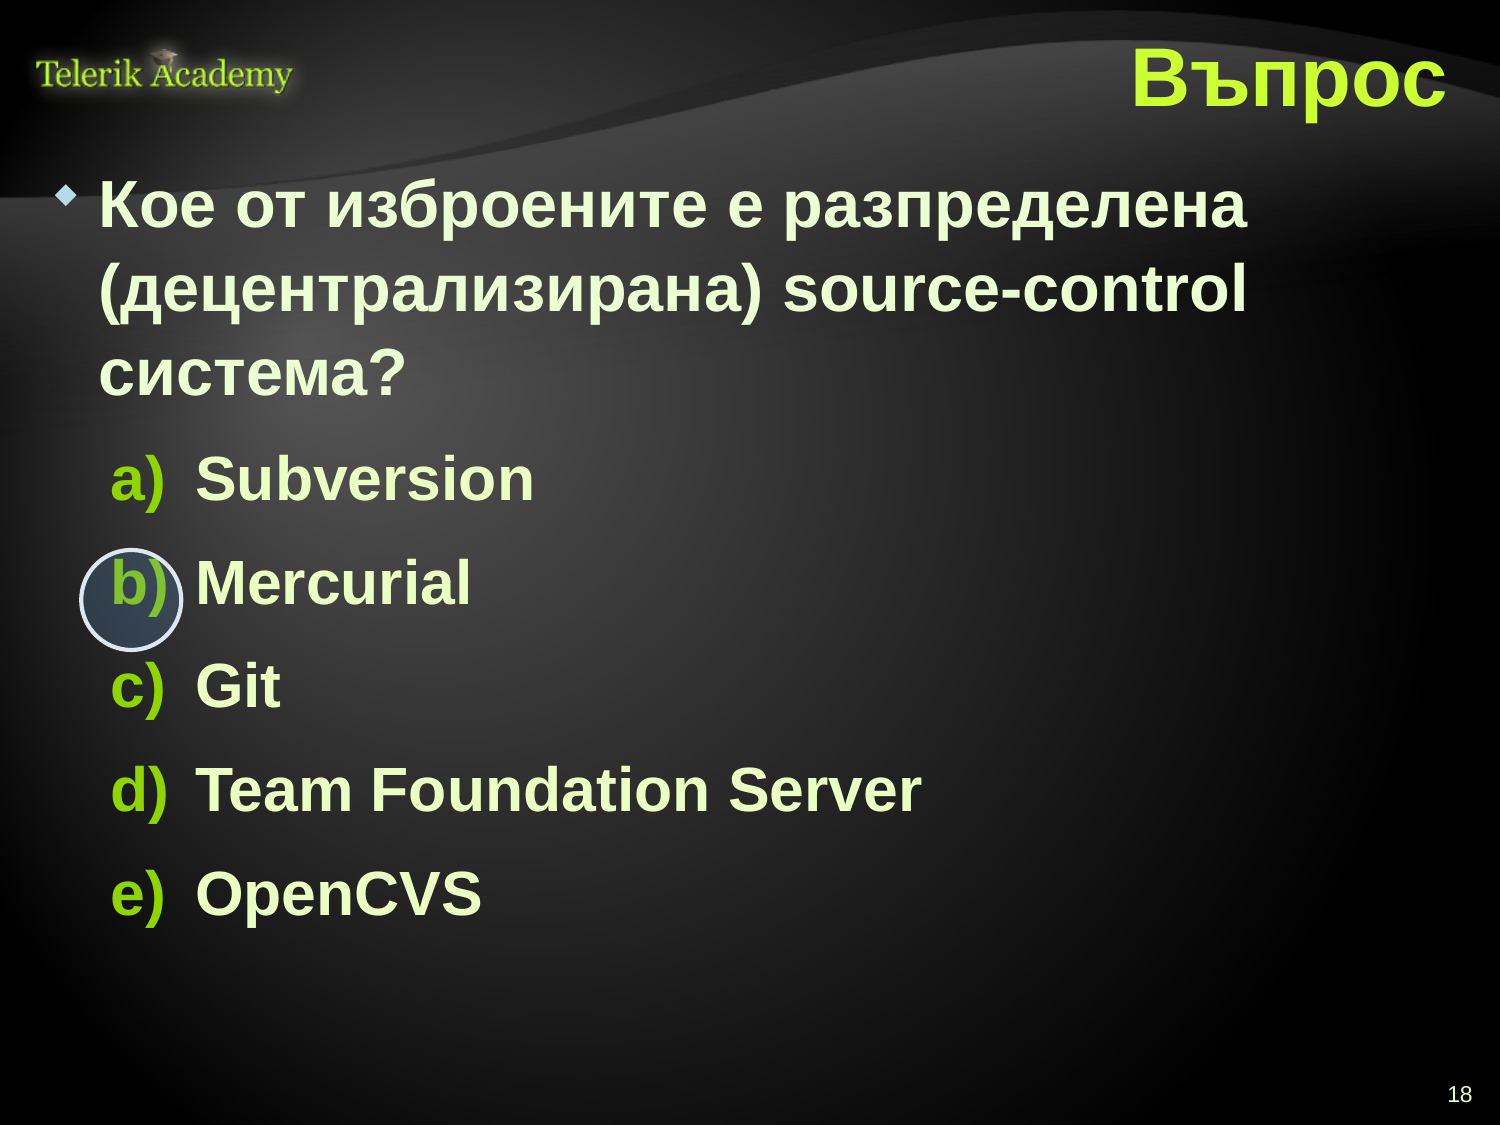

# Въпрос
Кое от изброените е разпределена (децентрализирана) source-control система?
Subversion
Mercurial
Git
Team Foundation Server
OpenCVS

18